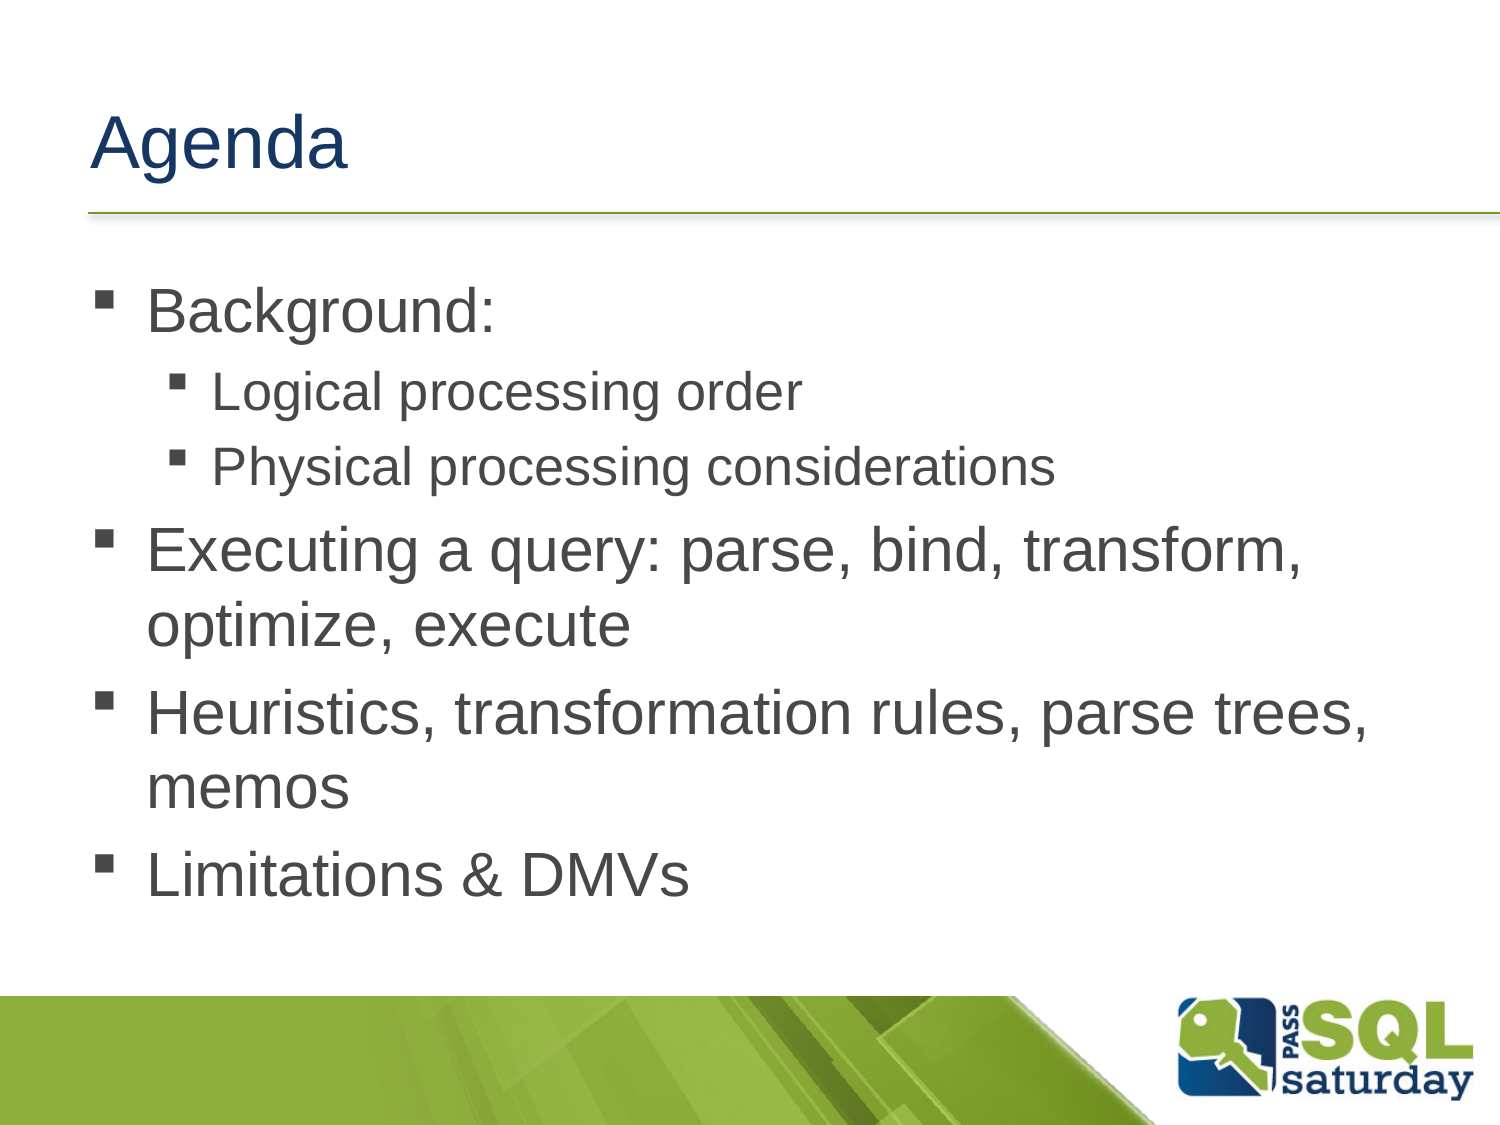

# Agenda
Background:
Logical processing order
Physical processing considerations
Executing a query: parse, bind, transform, optimize, execute
Heuristics, transformation rules, parse trees, memos
Limitations & DMVs